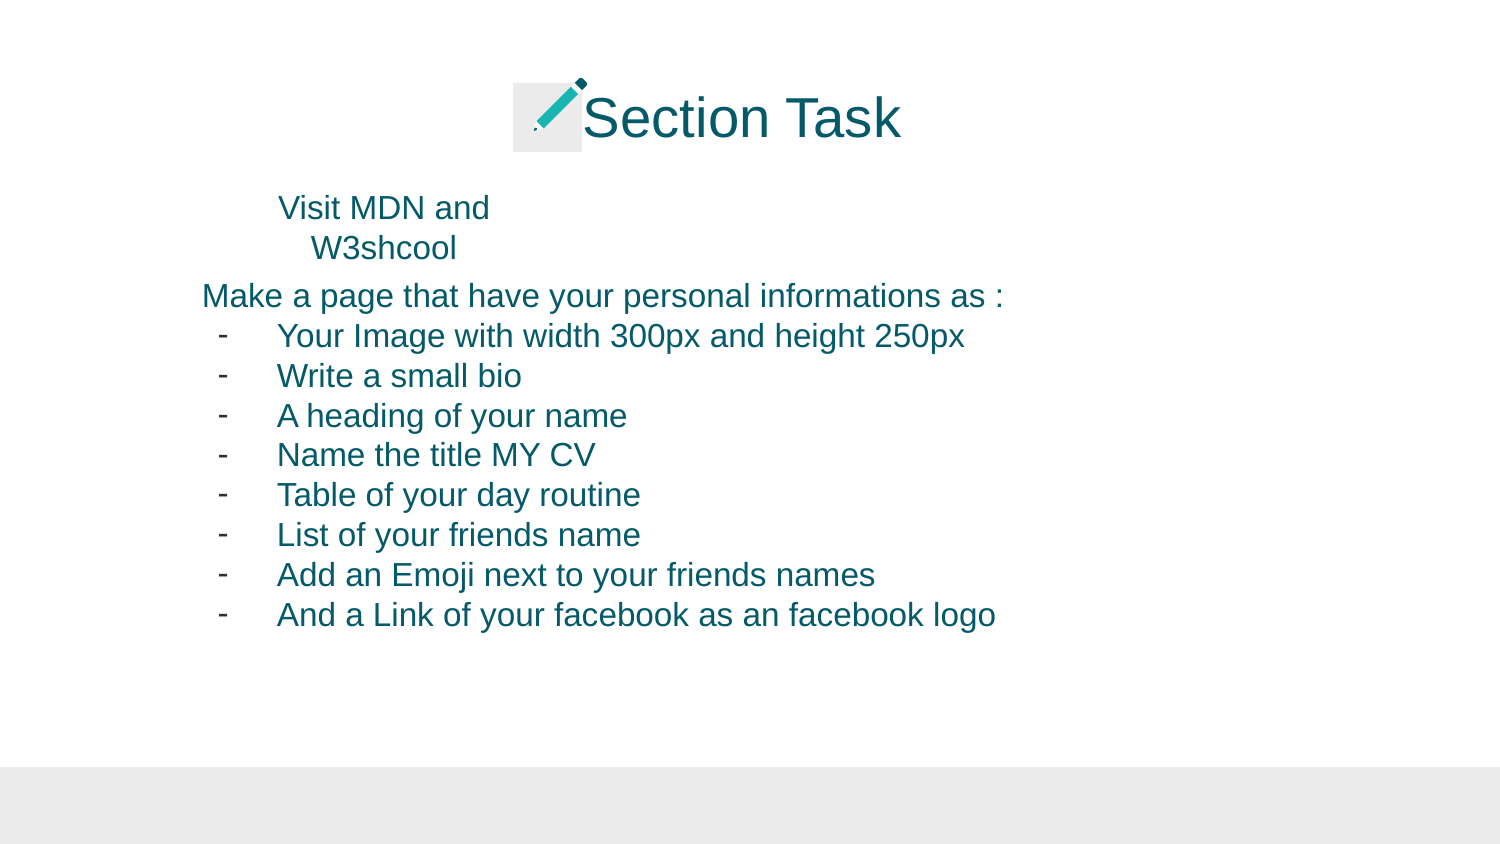

# Section Task
Visit MDN and W3shcool
Make a page that have your personal informations as :
Your Image with width 300px and height 250px
Write a small bio
A heading of your name
Name the title MY CV
Table of your day routine
List of your friends name
Add an Emoji next to your friends names
And a Link of your facebook as an facebook logo